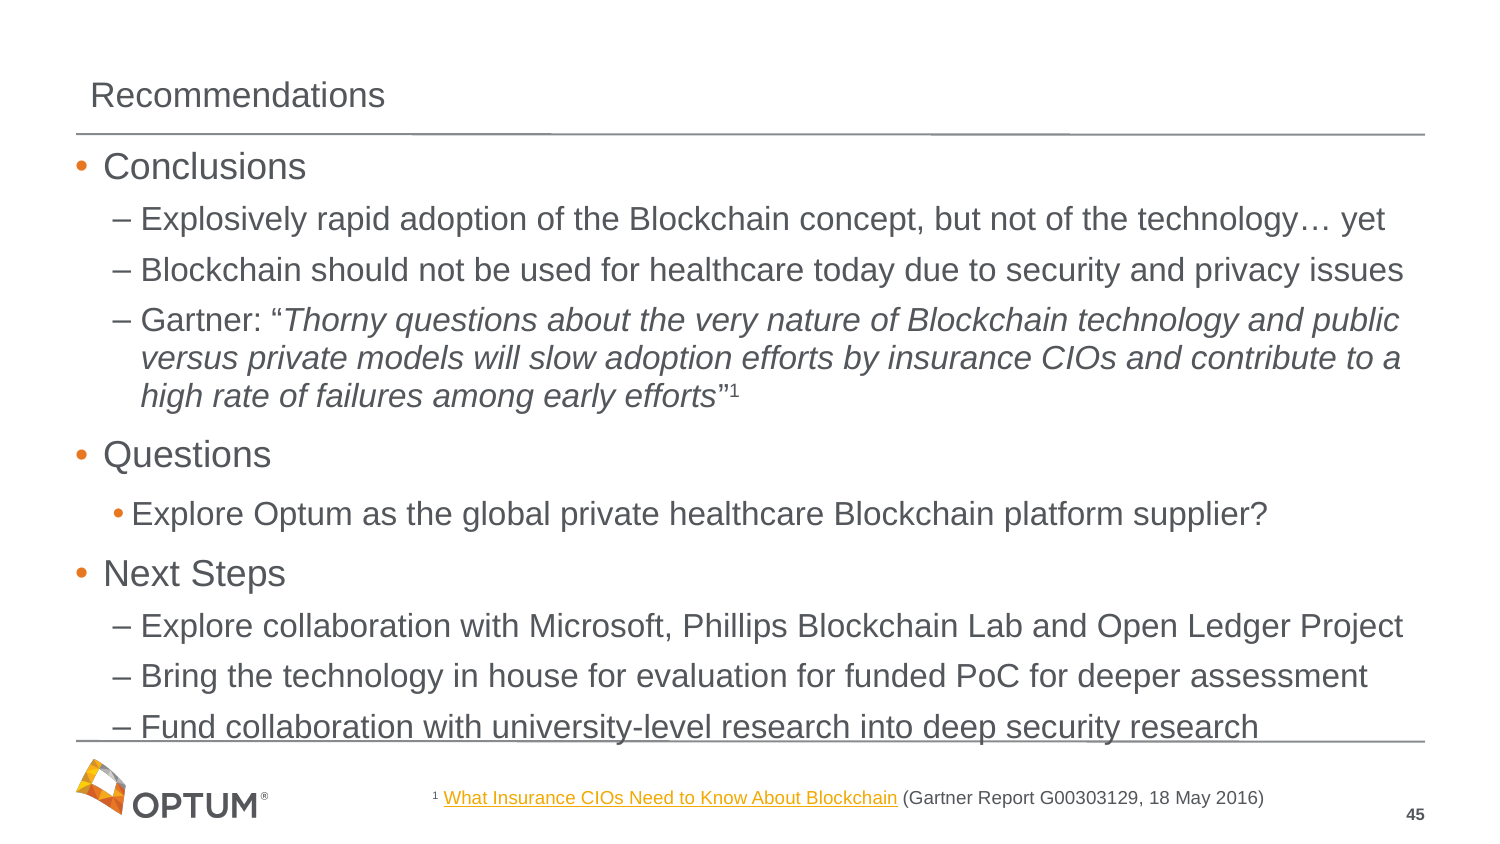

# Recommendations
Conclusions
Explosively rapid adoption of the Blockchain concept, but not of the technology… yet
Blockchain should not be used for healthcare today due to security and privacy issues
Gartner: “Thorny questions about the very nature of Blockchain technology and public versus private models will slow adoption efforts by insurance CIOs and contribute to a high rate of failures among early efforts”1
Questions
Explore Optum as the global private healthcare Blockchain platform supplier?
Next Steps
Explore collaboration with Microsoft, Phillips Blockchain Lab and Open Ledger Project
Bring the technology in house for evaluation for funded PoC for deeper assessment
Fund collaboration with university-level research into deep security research

1 What Insurance CIOs Need to Know About Blockchain (Gartner Report G00303129, 18 May 2016)